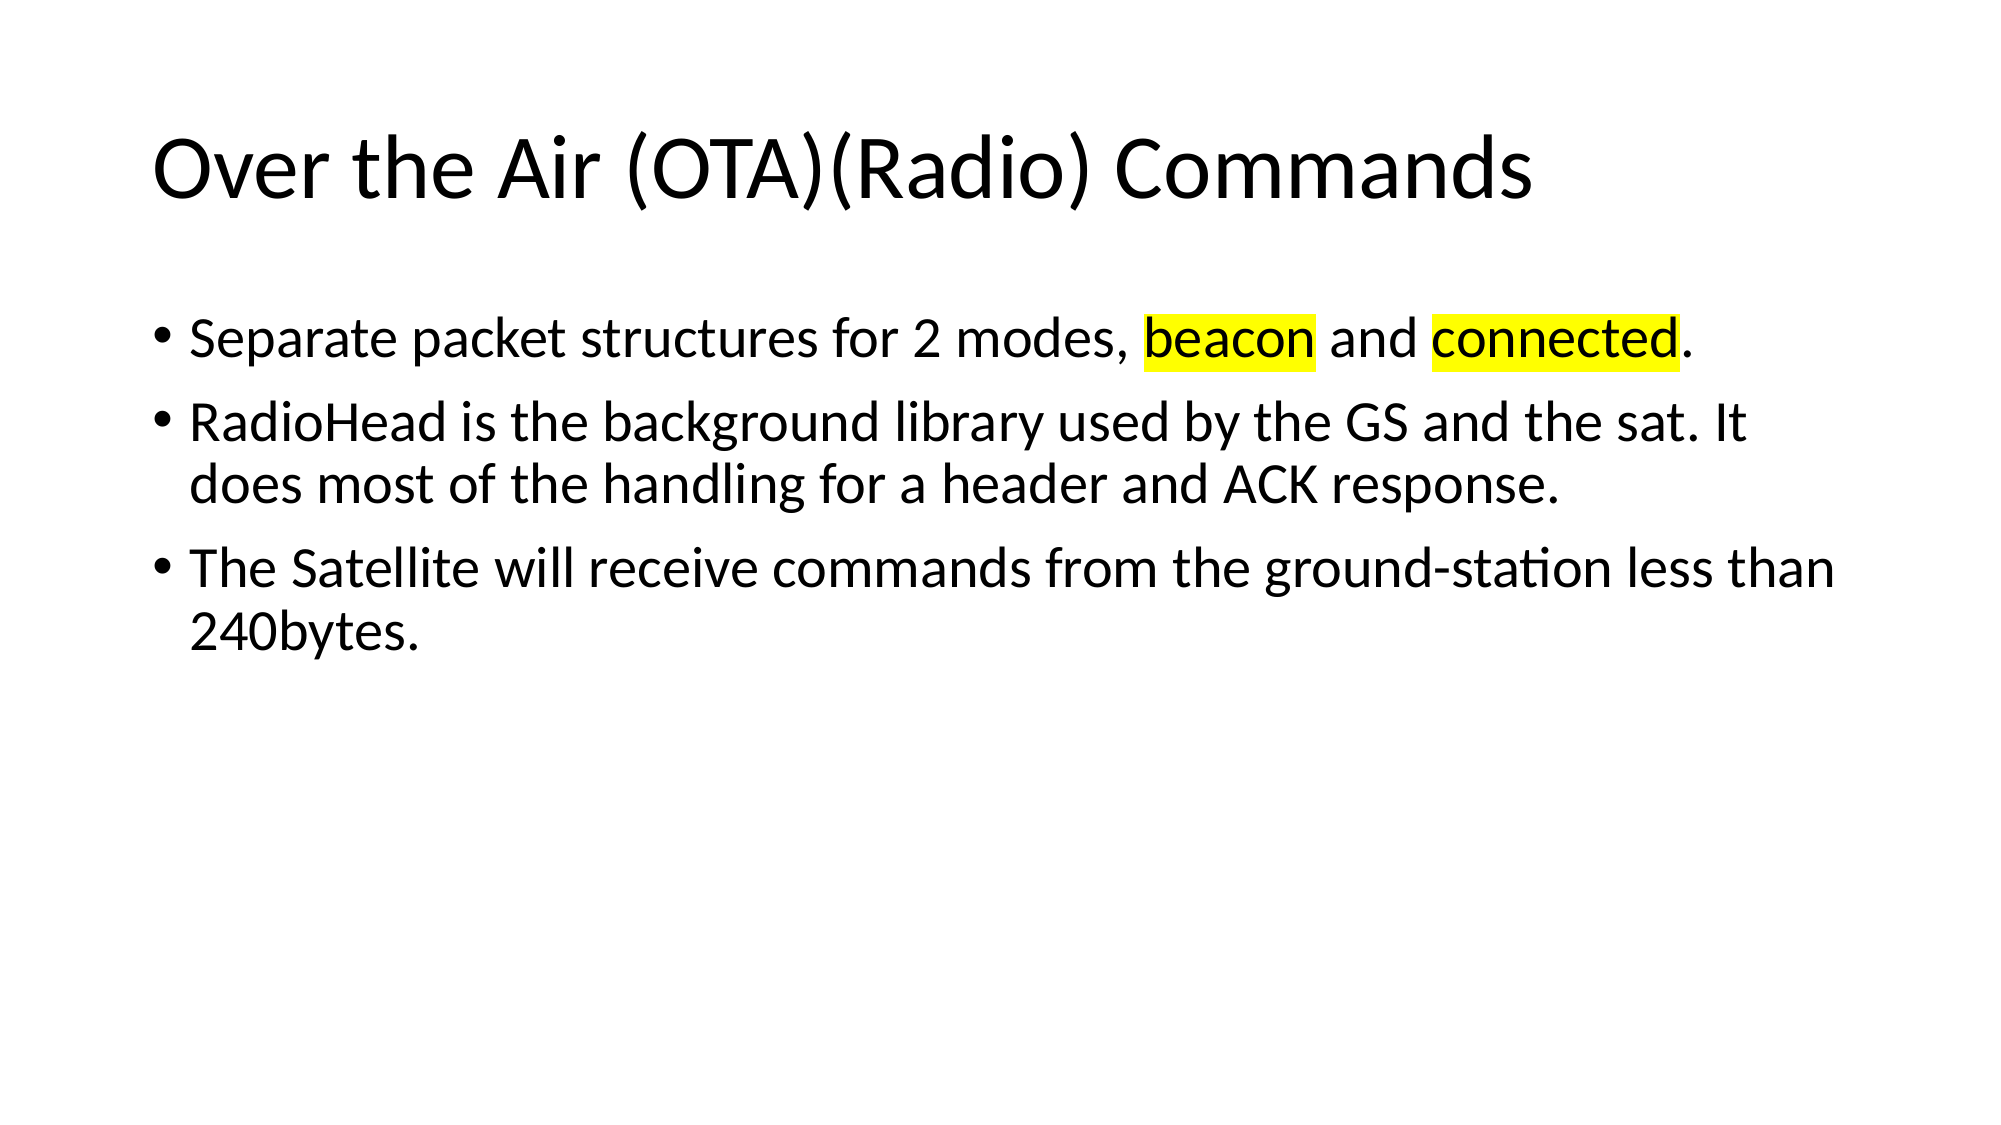

# Over the Air (OTA)(Radio) Commands
Separate packet structures for 2 modes, beacon and connected.
RadioHead is the background library used by the GS and the sat. It does most of the handling for a header and ACK response.
The Satellite will receive commands from the ground-station less than 240bytes.